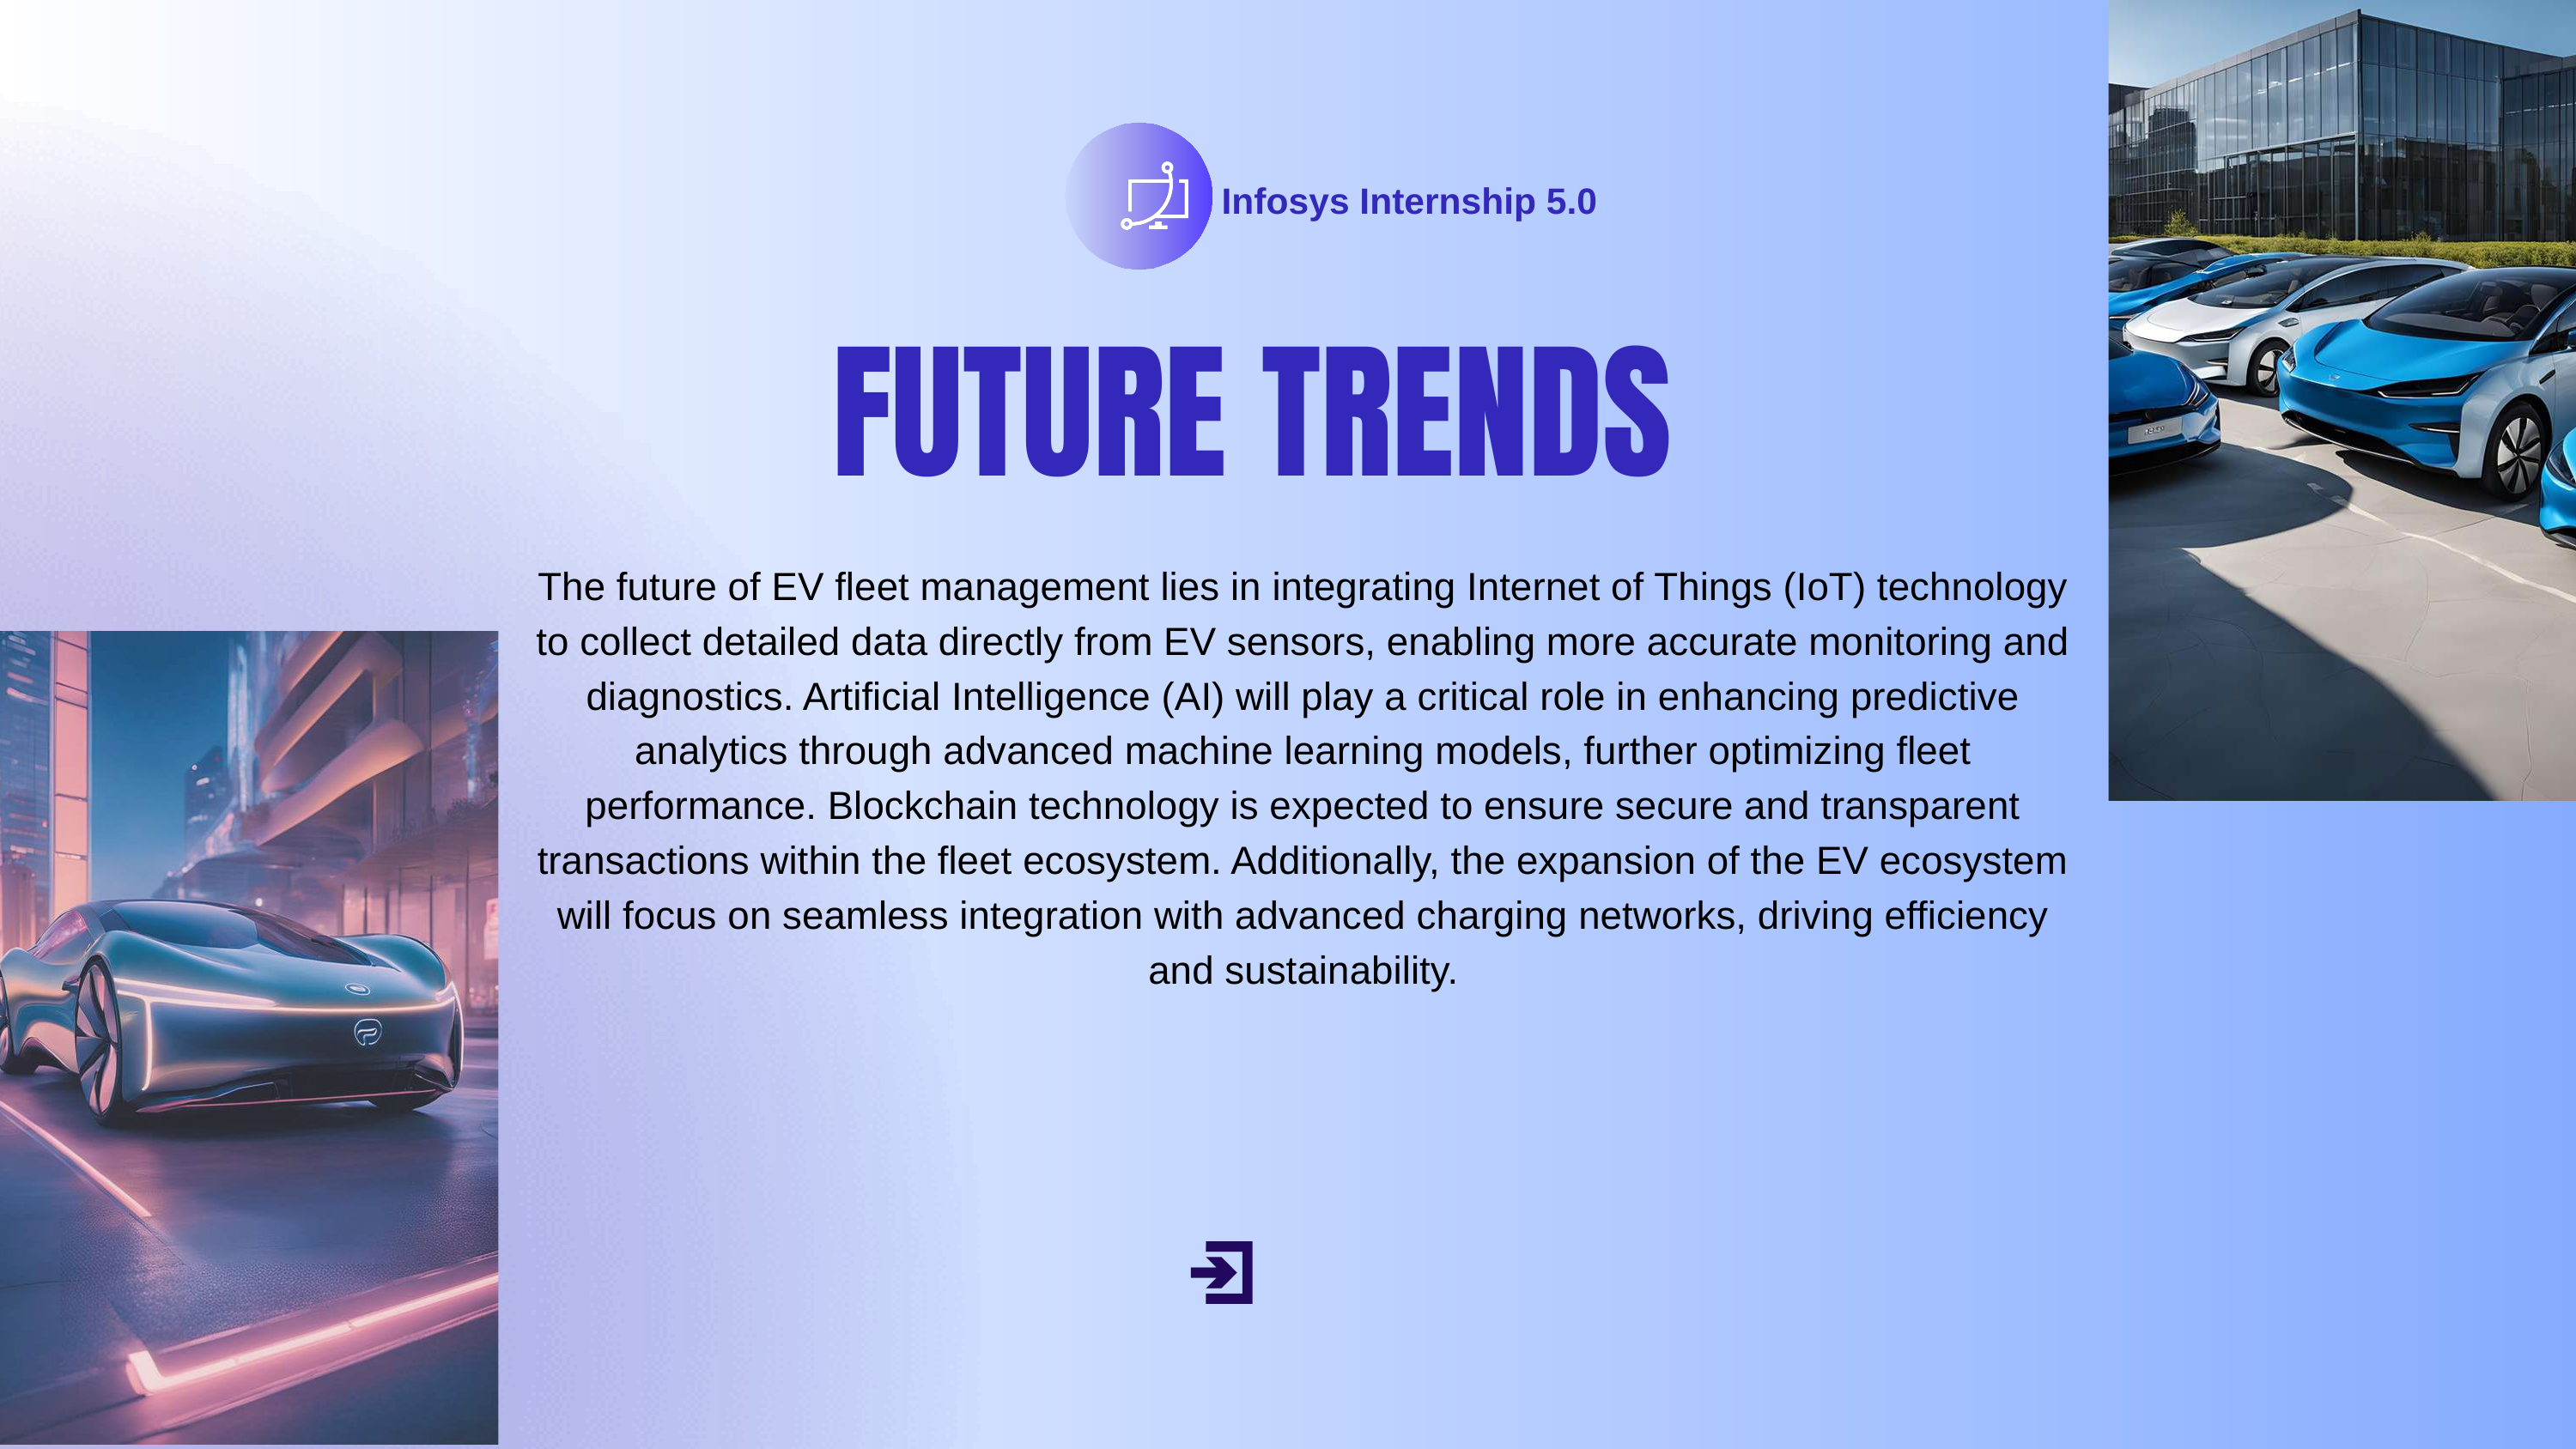

Infosys Internship 5.0
FUTURE TRENDS
The future of EV fleet management lies in integrating Internet of Things (IoT) technology to collect detailed data directly from EV sensors, enabling more accurate monitoring and diagnostics. Artificial Intelligence (AI) will play a critical role in enhancing predictive analytics through advanced machine learning models, further optimizing fleet performance. Blockchain technology is expected to ensure secure and transparent transactions within the fleet ecosystem. Additionally, the expansion of the EV ecosystem will focus on seamless integration with advanced charging networks, driving efficiency and sustainability.